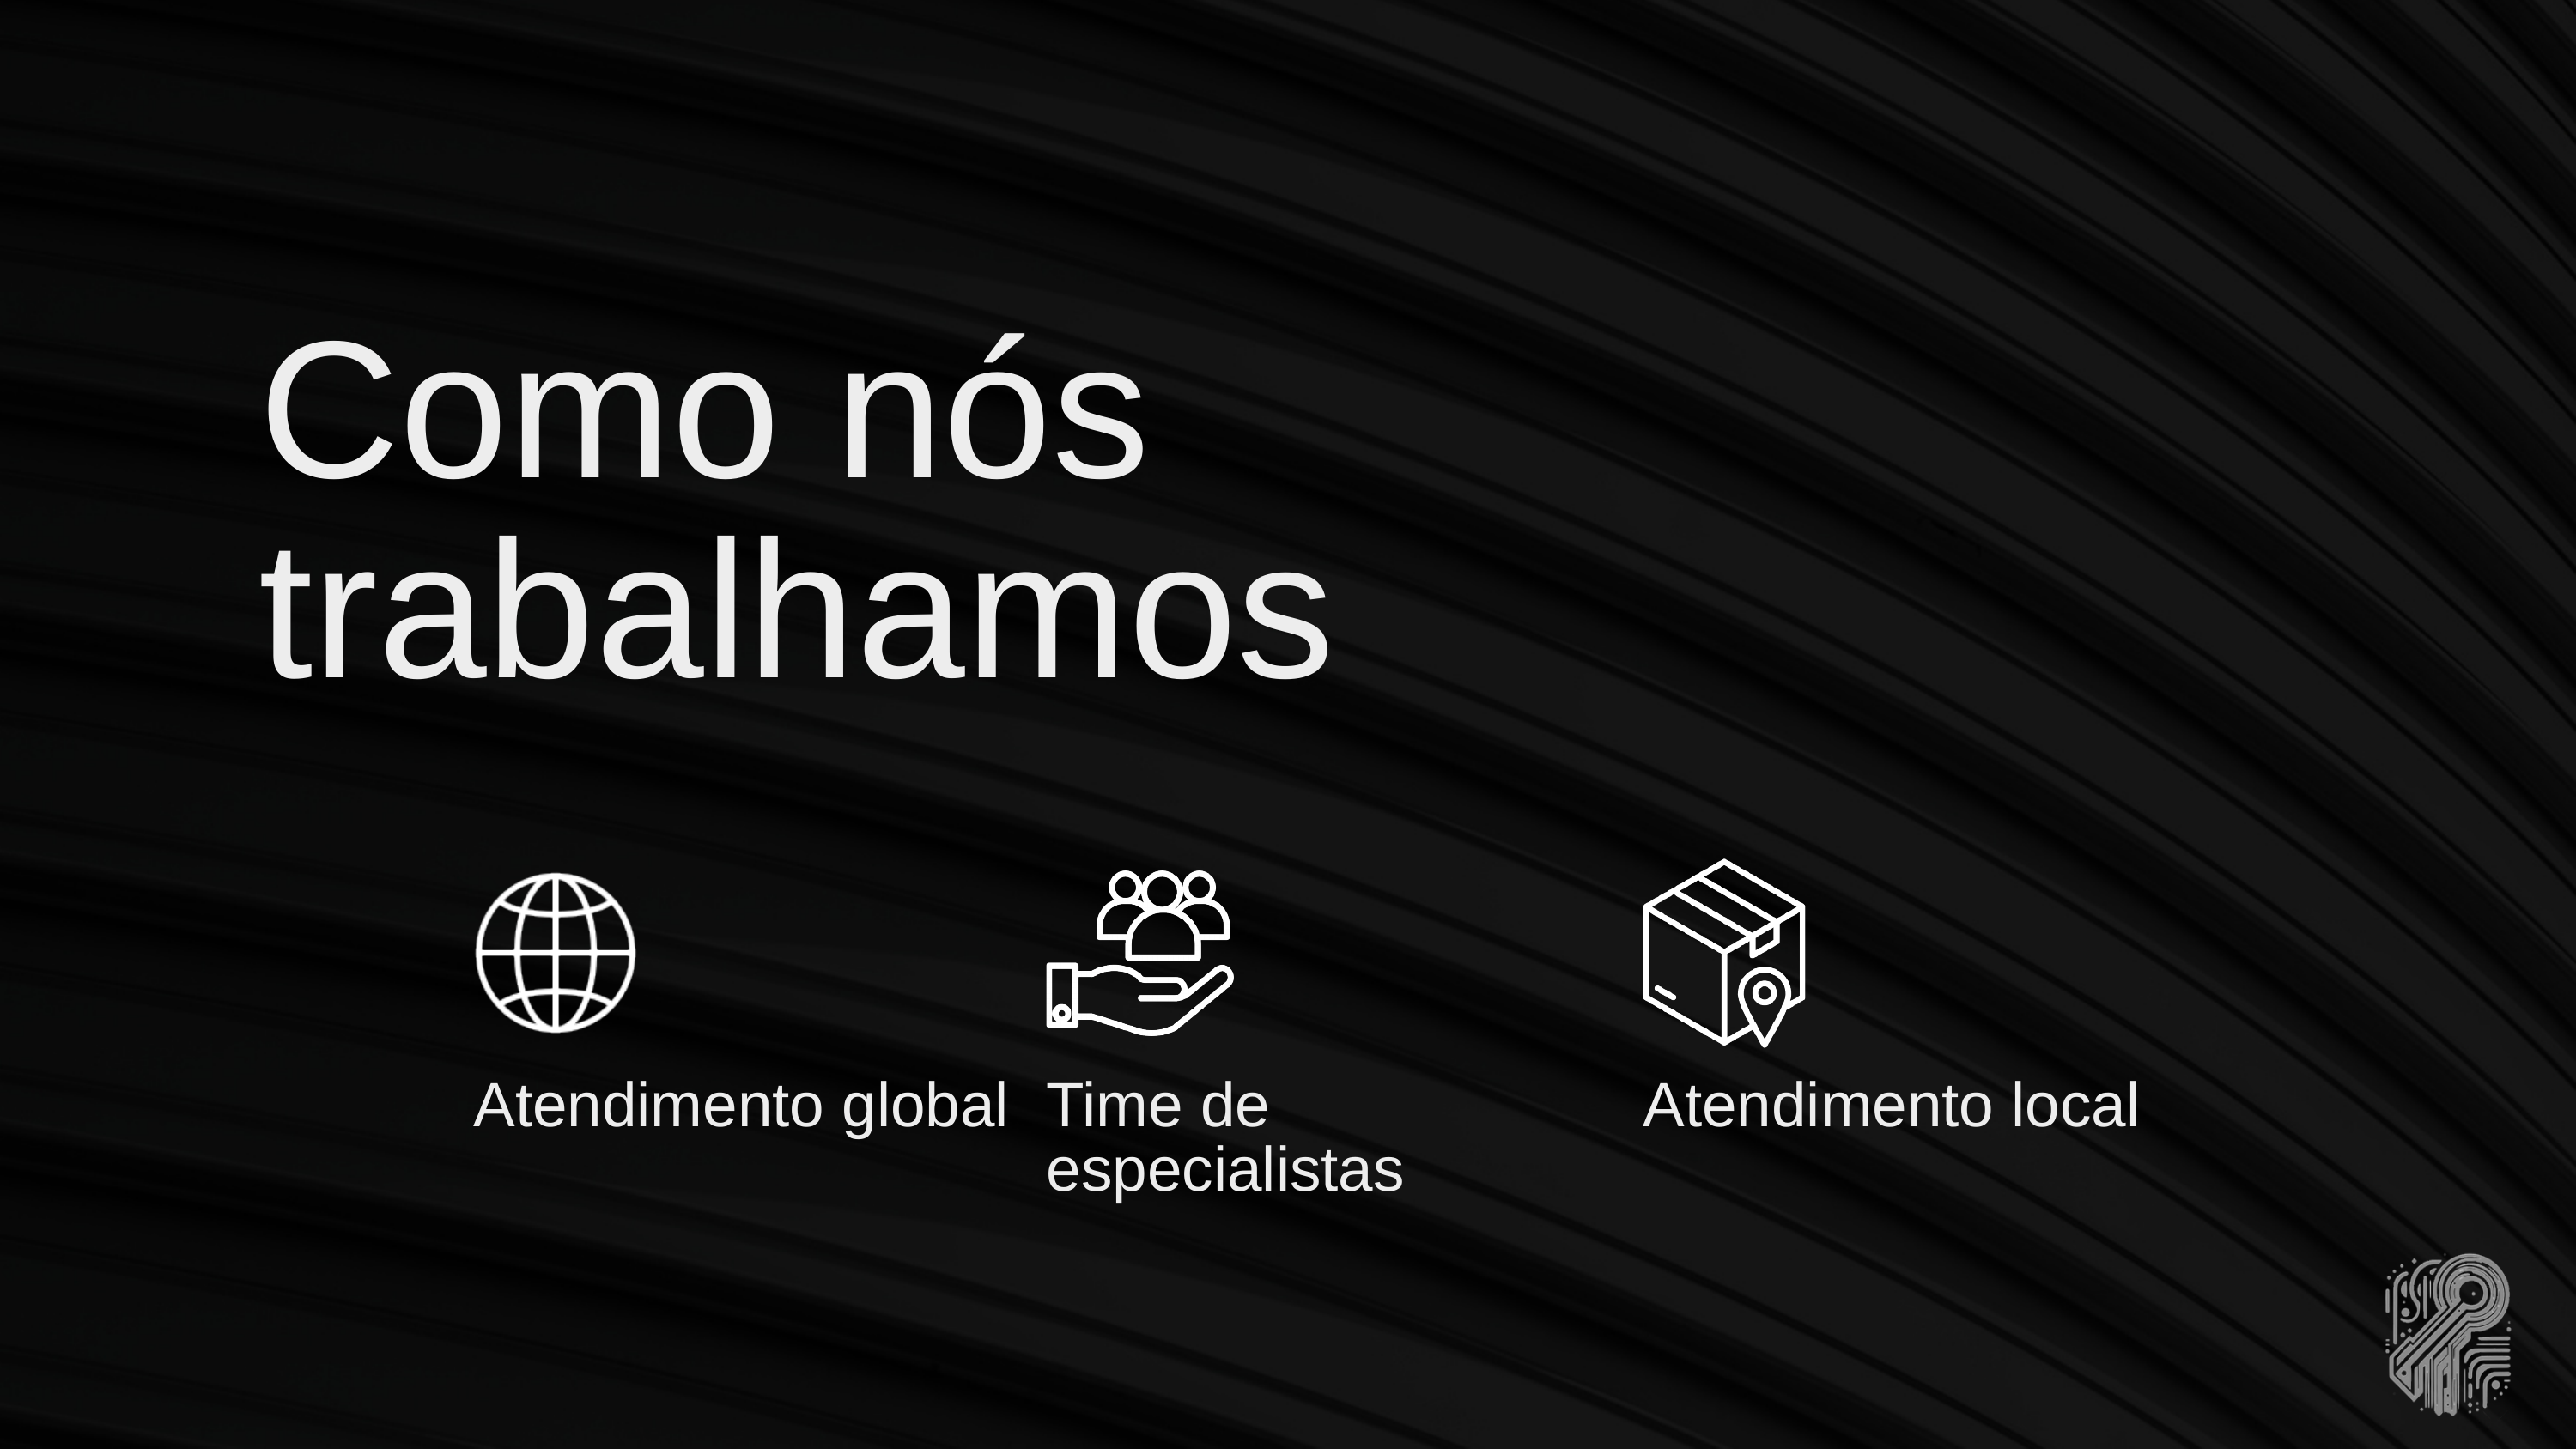

Como nós trabalhamos

Atendimento global
Time de especialistas
Atendimento local